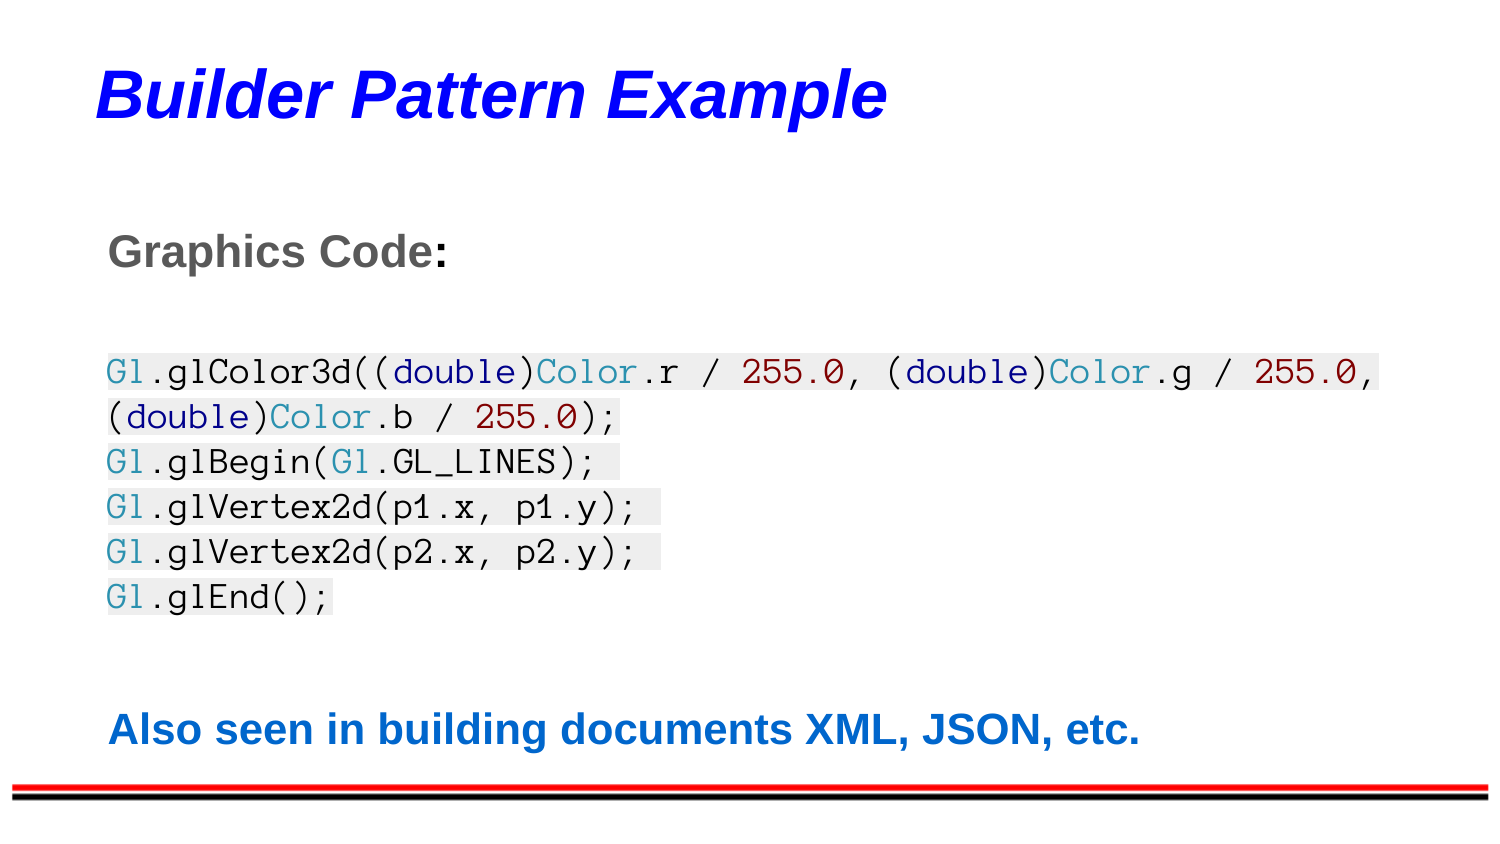

Builder Pattern Example
Graphics Code:

Gl.glColor3d((double)Color.r / 255.0, (double)Color.g / 255.0, (double)Color.b / 255.0);
Gl.glBegin(Gl.GL_LINES);
Gl.glVertex2d(p1.x, p1.y);
Gl.glVertex2d(p2.x, p2.y);
Gl.glEnd();

Also seen in building documents XML, JSON, etc.